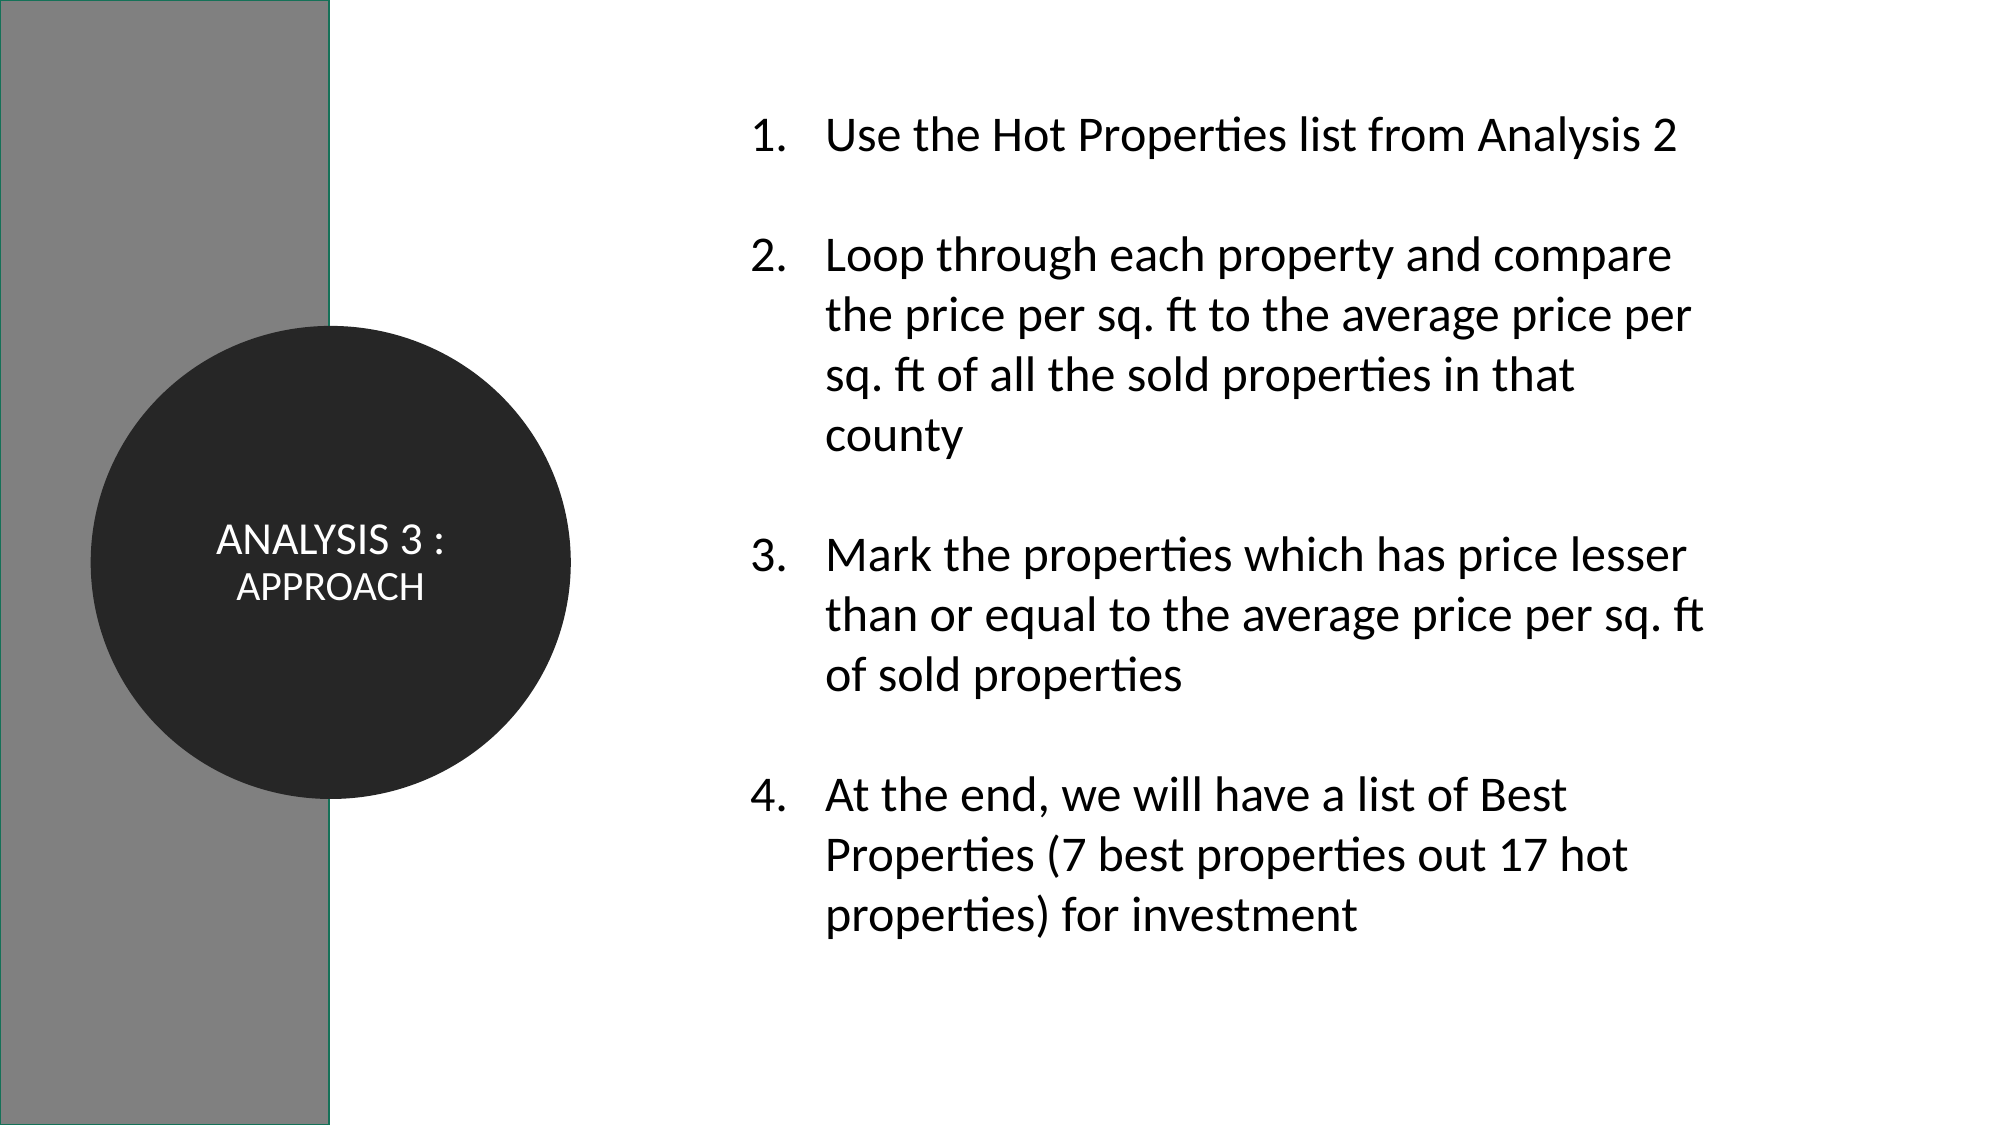

Use the Hot Properties list from Analysis 2

Loop through each property and compare the price per sq. ft to the average price per sq. ft of all the sold properties in that county

Mark the properties which has price lesser than or equal to the average price per sq. ft of sold properties

At the end, we will have a list of Best Properties (7 best properties out 17 hot properties) for investment

Analysis 3 : APPROACH